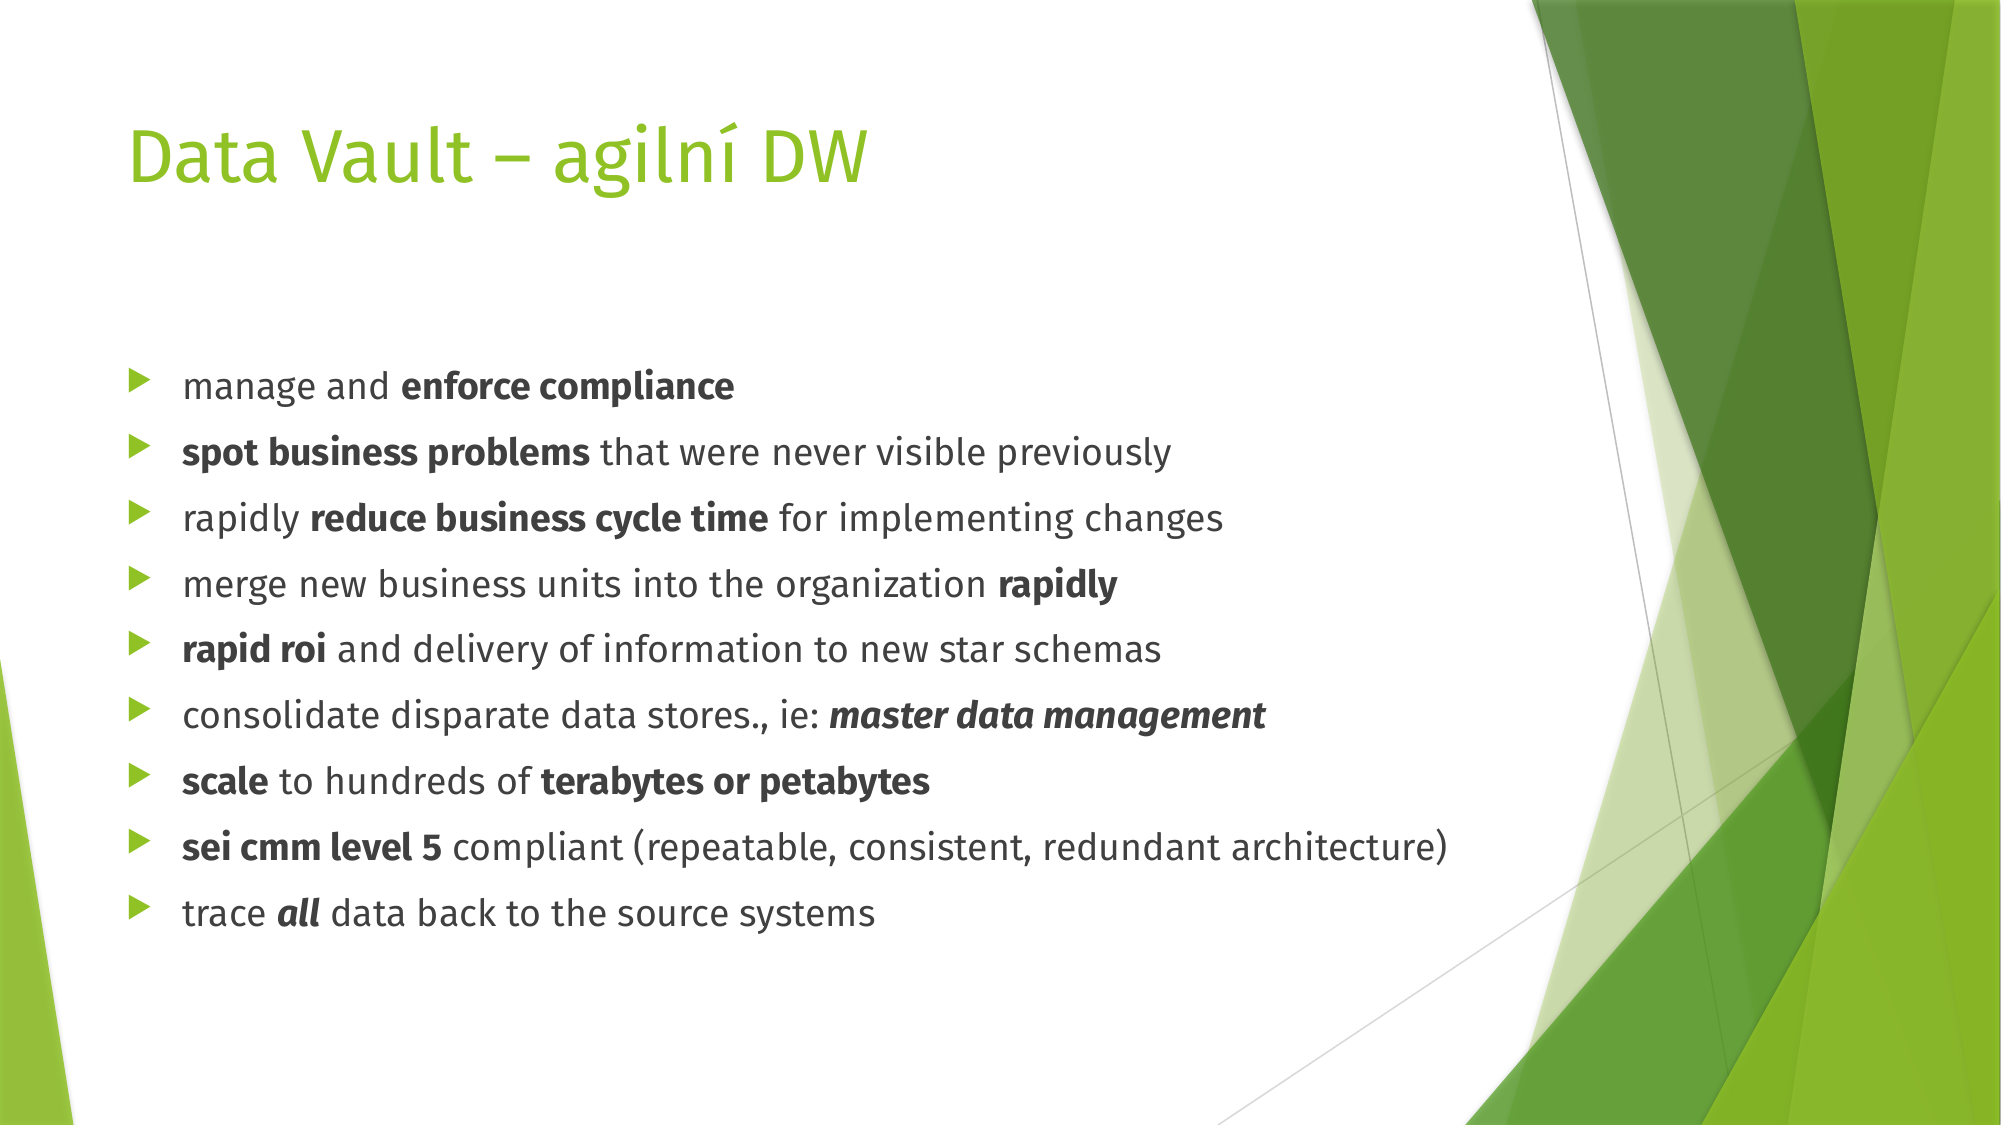

# Data Vault – agilní DW
manage and enforce compliance
spot business problems that were never visible previously
rapidly reduce business cycle time for implementing changes
merge new business units into the organization rapidly
rapid roi and delivery of information to new star schemas
consolidate disparate data stores., ie: master data management
scale to hundreds of terabytes or petabytes
sei cmm level 5 compliant (repeatable, consistent, redundant architecture)
trace all data back to the source systems